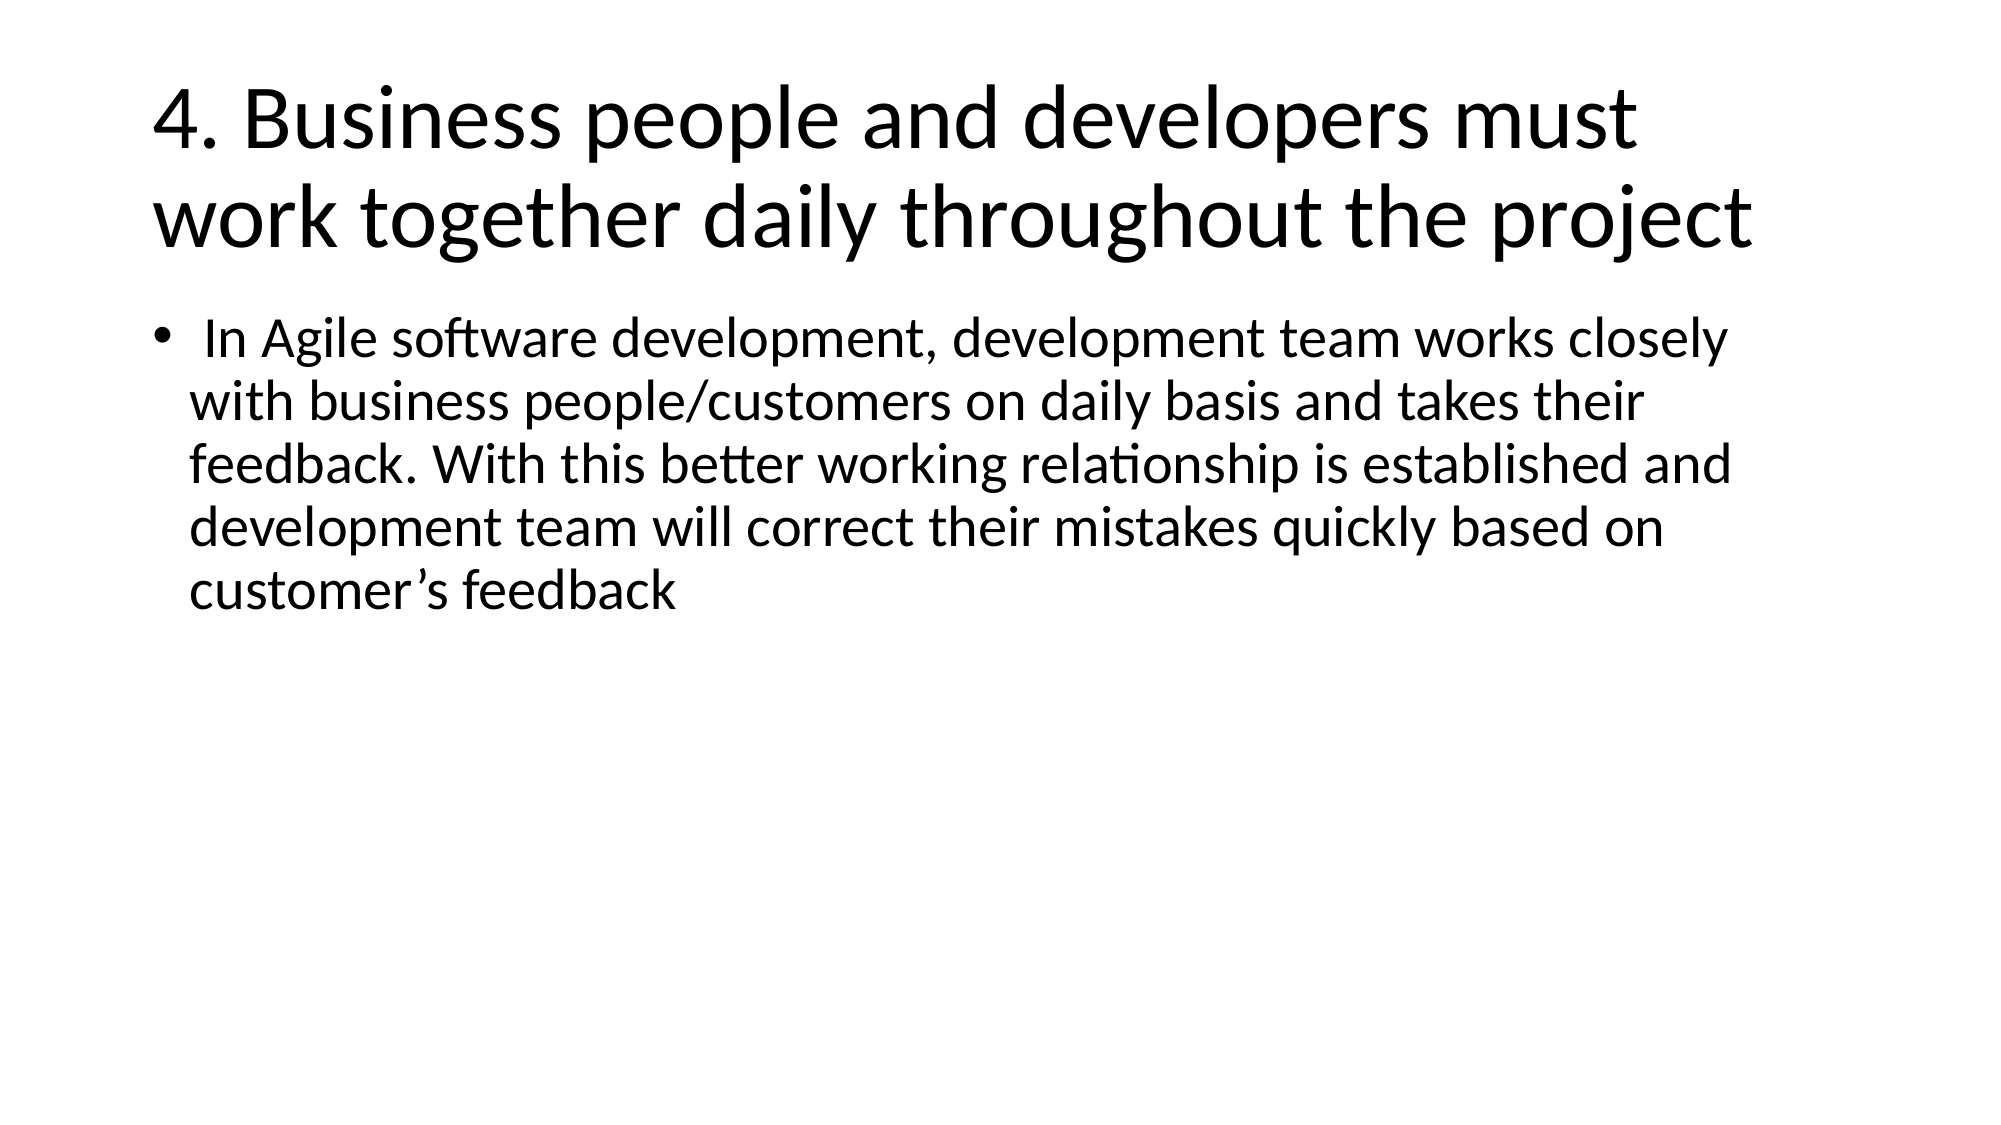

# 4. Business people and developers must work together daily throughout the project
 In Agile software development, development team works closely with business people/customers on daily basis and takes their feedback. With this better working relationship is established and development team will correct their mistakes quickly based on customer’s feedback